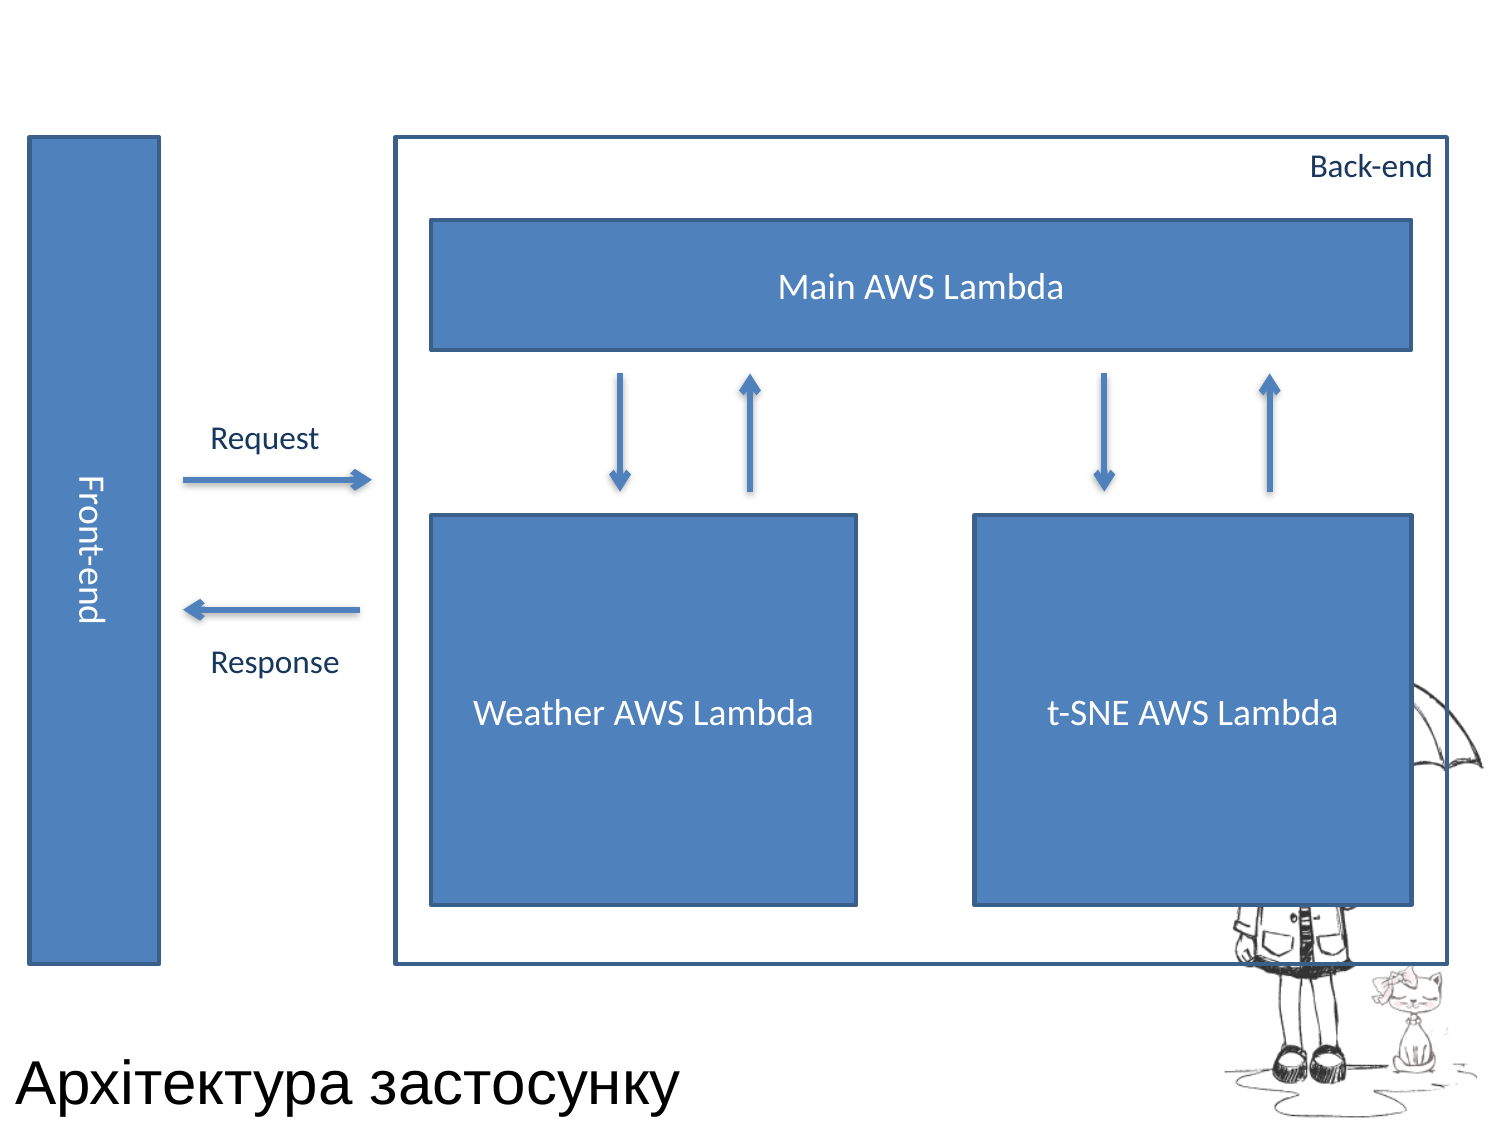

Front-end

Back-end
Main AWS Lambda
Request
Weather AWS Lambda
t-SNE AWS Lambda
Response
# Архітектура застосунку